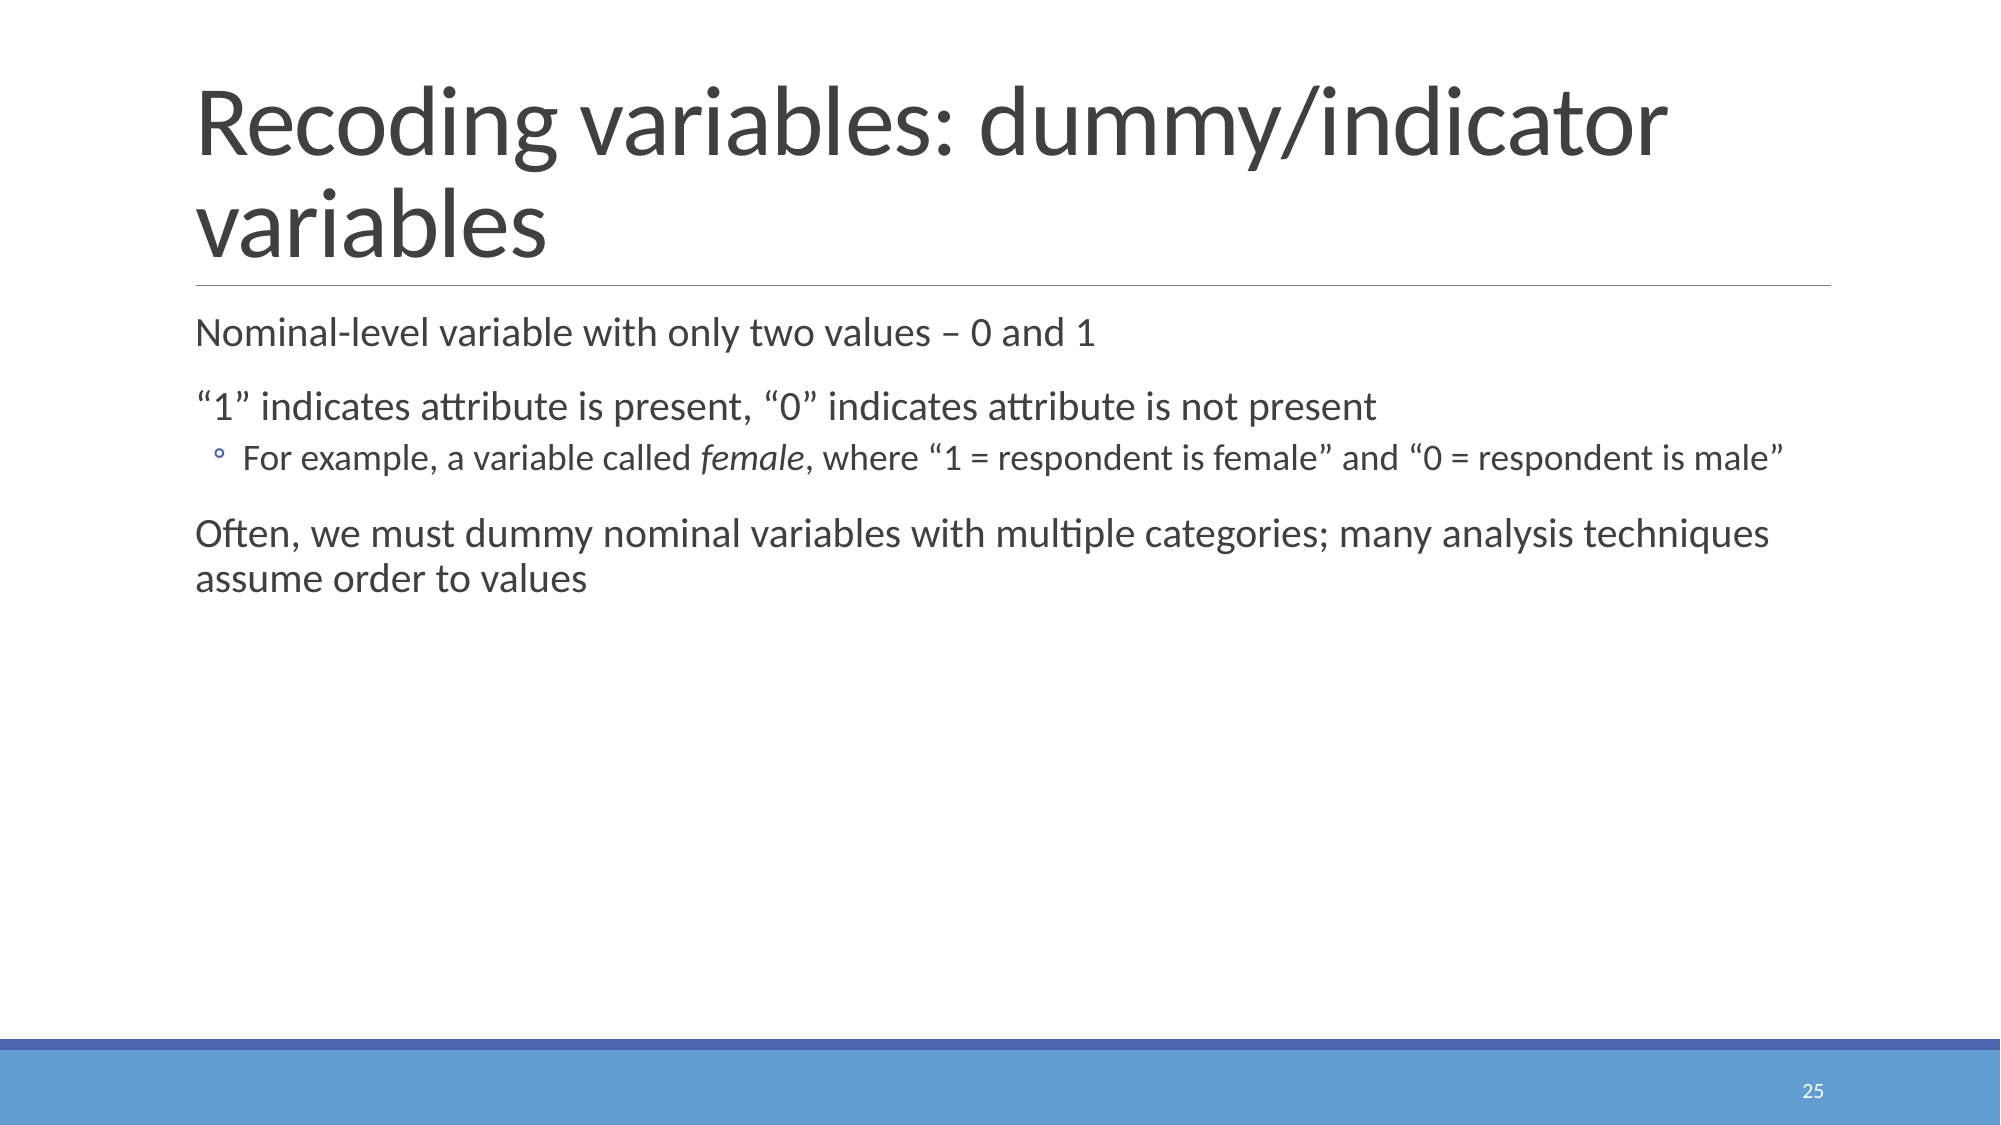

# Recoding variables: dummy/indicator variables
Nominal-level variable with only two values – 0 and 1
“1” indicates attribute is present, “0” indicates attribute is not present
For example, a variable called female, where “1 = respondent is female” and “0 = respondent is male”
Often, we must dummy nominal variables with multiple categories; many analysis techniques assume order to values
25